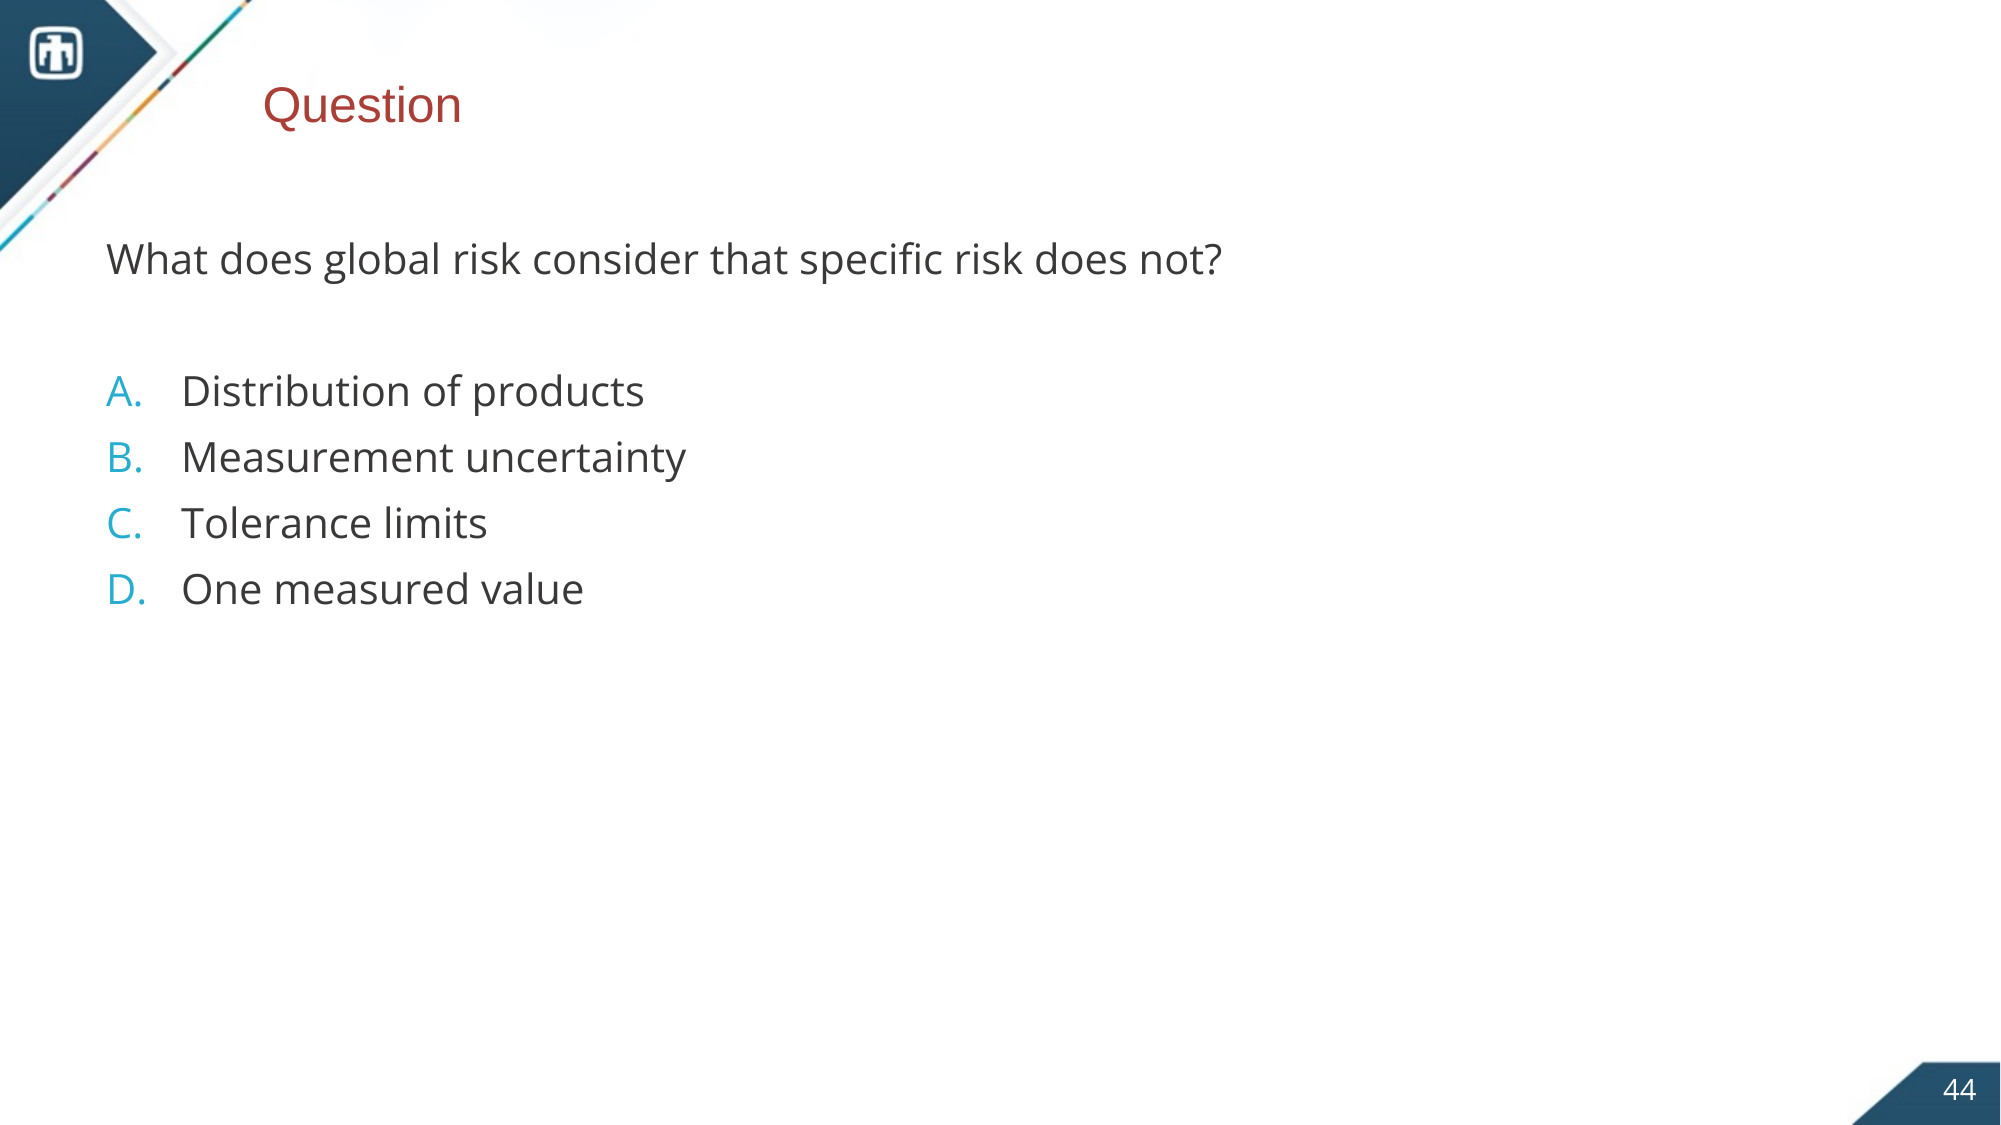

# Question
What does global risk consider that specific risk does not?

Distribution of products
Measurement uncertainty
Tolerance limits
One measured value

44